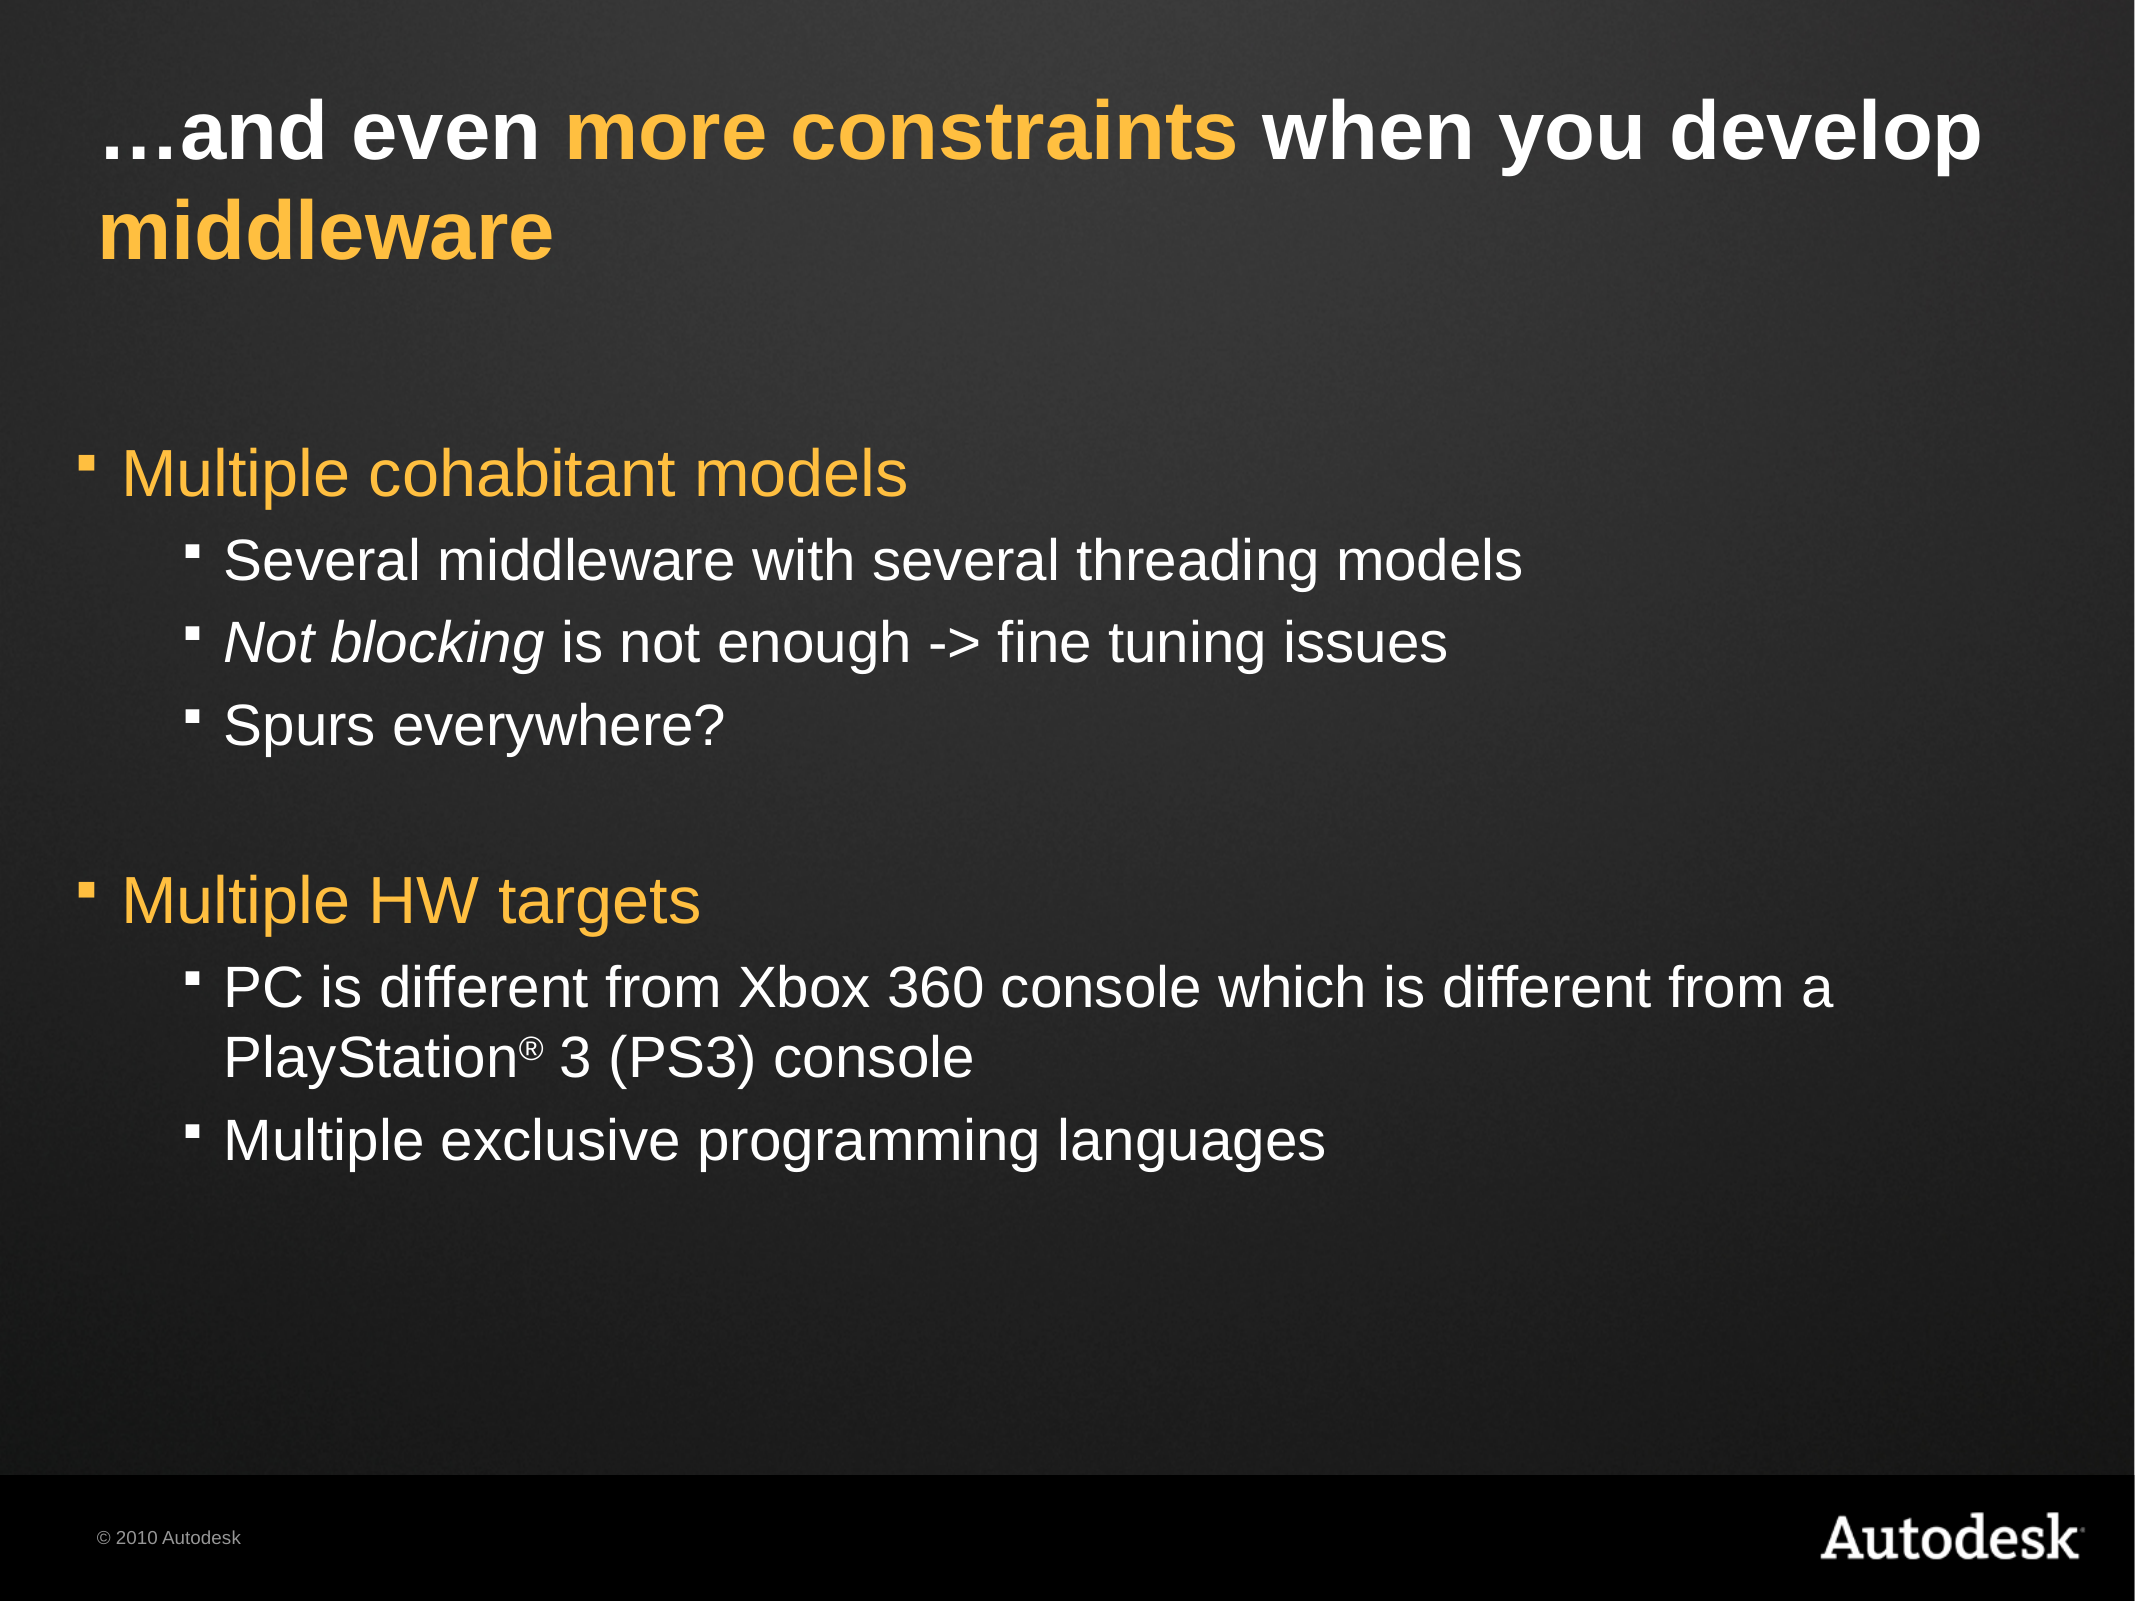

# …and even more constraints when you develop middleware
Multiple cohabitant models
Several middleware with several threading models
Not blocking is not enough -> fine tuning issues
Spurs everywhere?

Multiple HW targets
PC is different from Xbox 360 console which is different from a PlayStation® 3 (PS3) console
Multiple exclusive programming languages